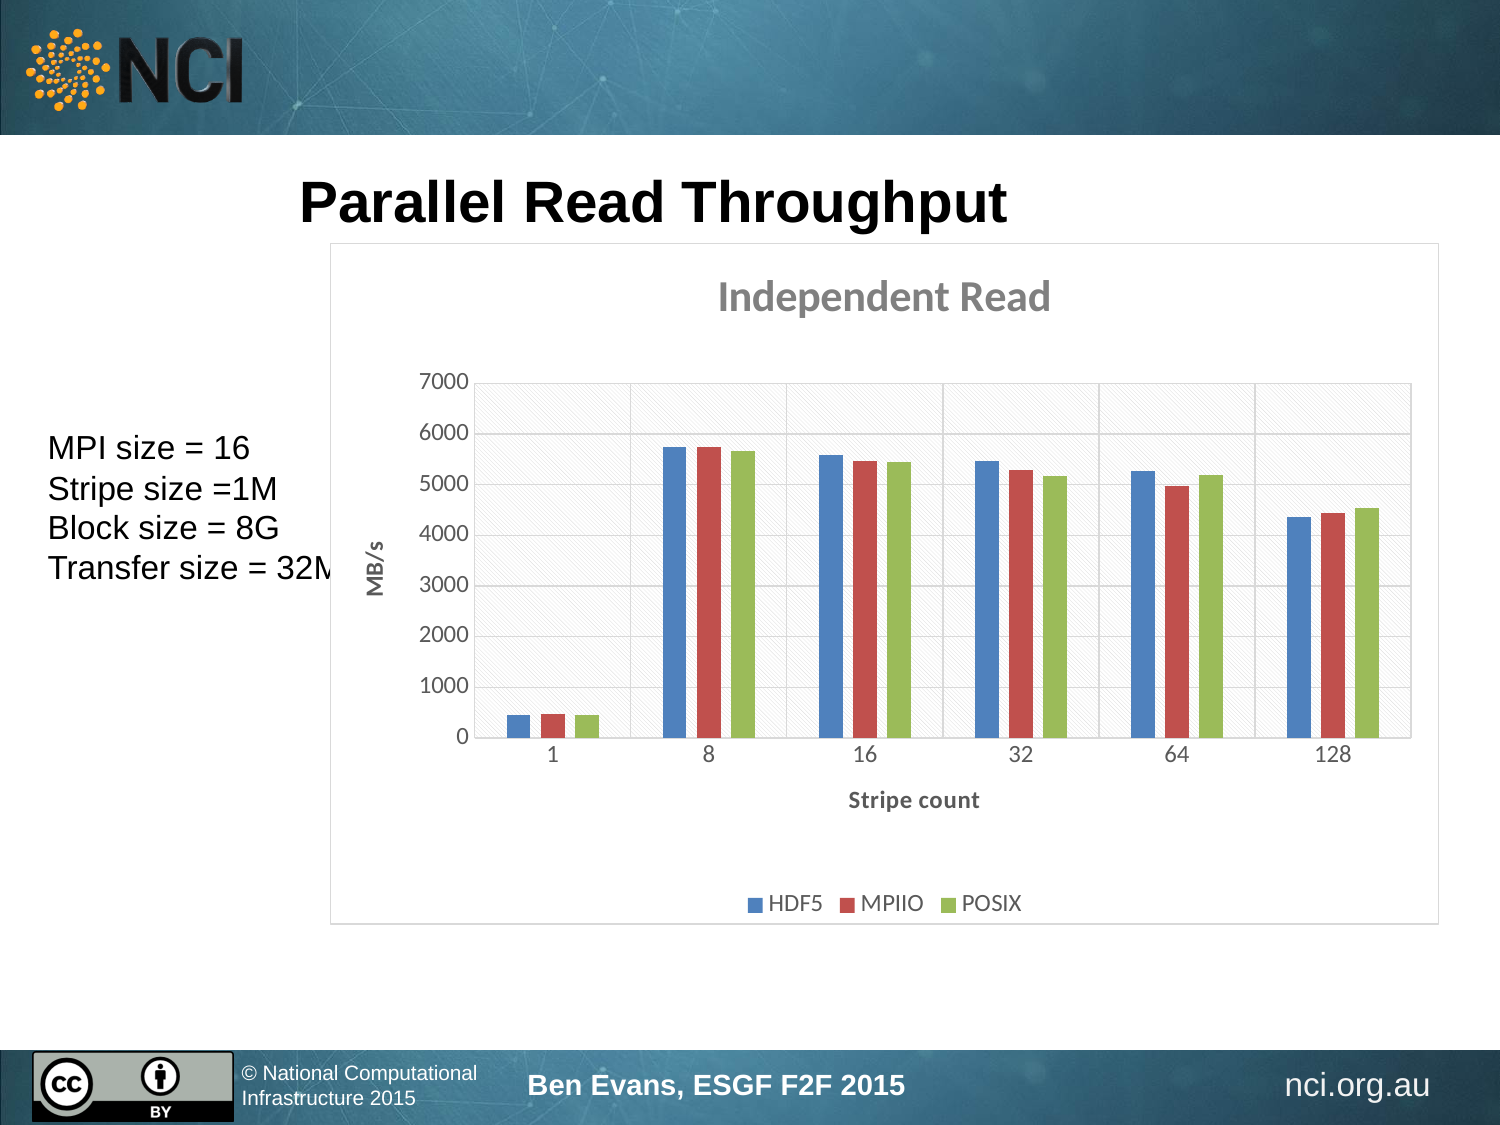

Parallel Read Throughput

### Chart: Independent Read

| Category | HDF5 | MPIIO | POSIX |
|---|---|---|---|
| 1.0 | 446.09 | 469.75 | 452.95 |
| 8.0 | 5736.07 | 5741.42 | 5674.8 |
| 16.0 | 5579.29 | 5462.52 | 5442.76 |
| 32.0 | 5465.89 | 5284.21 | 5179.58 |
| 64.0 | 5277.98 | 4968.62 | 5186.09 |
| 128.0 | 4361.23 | 4450.29 | 4536.45 |
MPI size = 16
Stripe size =1M
Block size = 8G
Transfer size = 32M
# Low performance when using default parameters
Ben Evans, ESGF F2F 2015